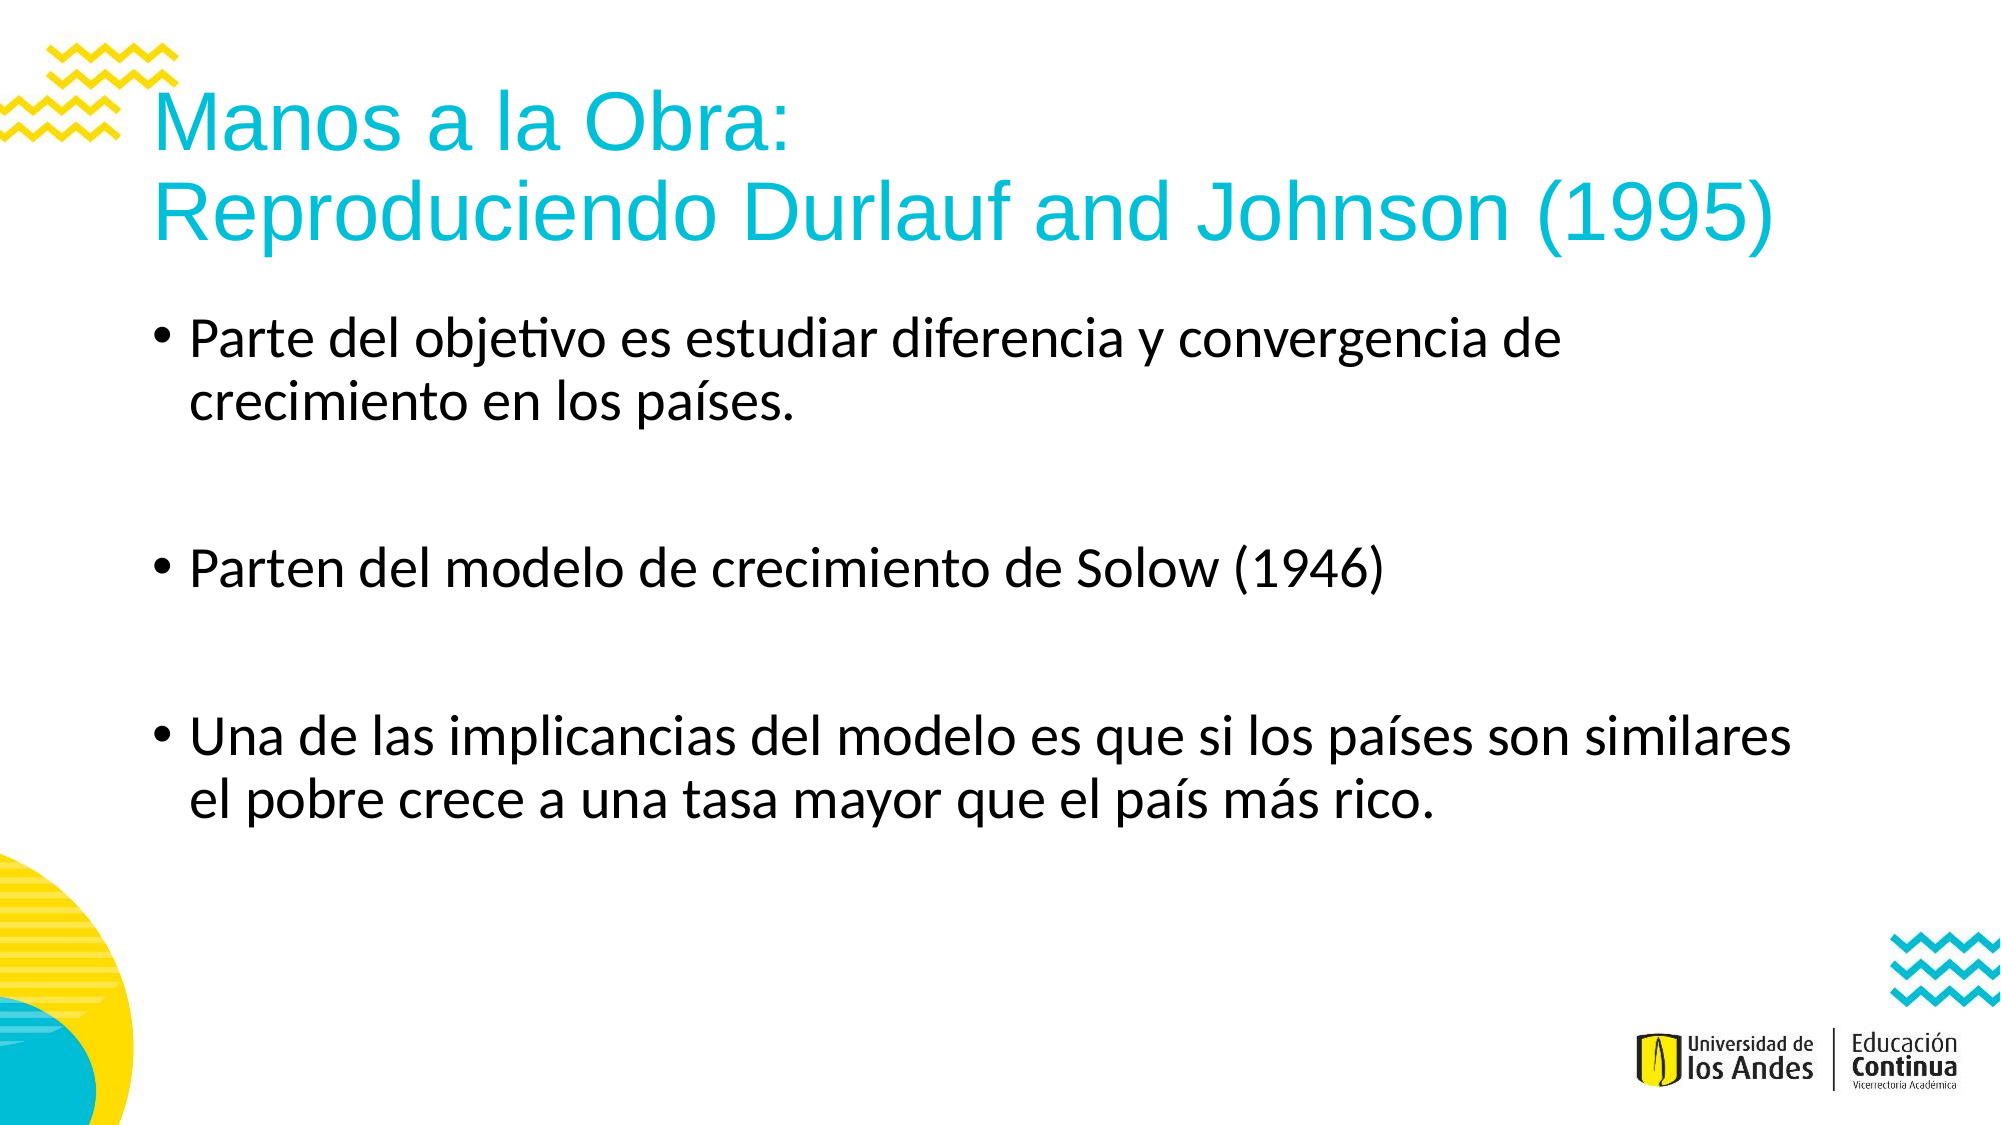

# Manos a la Obra: Reproduciendo Durlauf and Johnson (1995)
Parte del objetivo es estudiar diferencia y convergencia de crecimiento en los países.

Parten del modelo de crecimiento de Solow (1946)

Una de las implicancias del modelo es que si los países son similares el pobre crece a una tasa mayor que el país más rico.